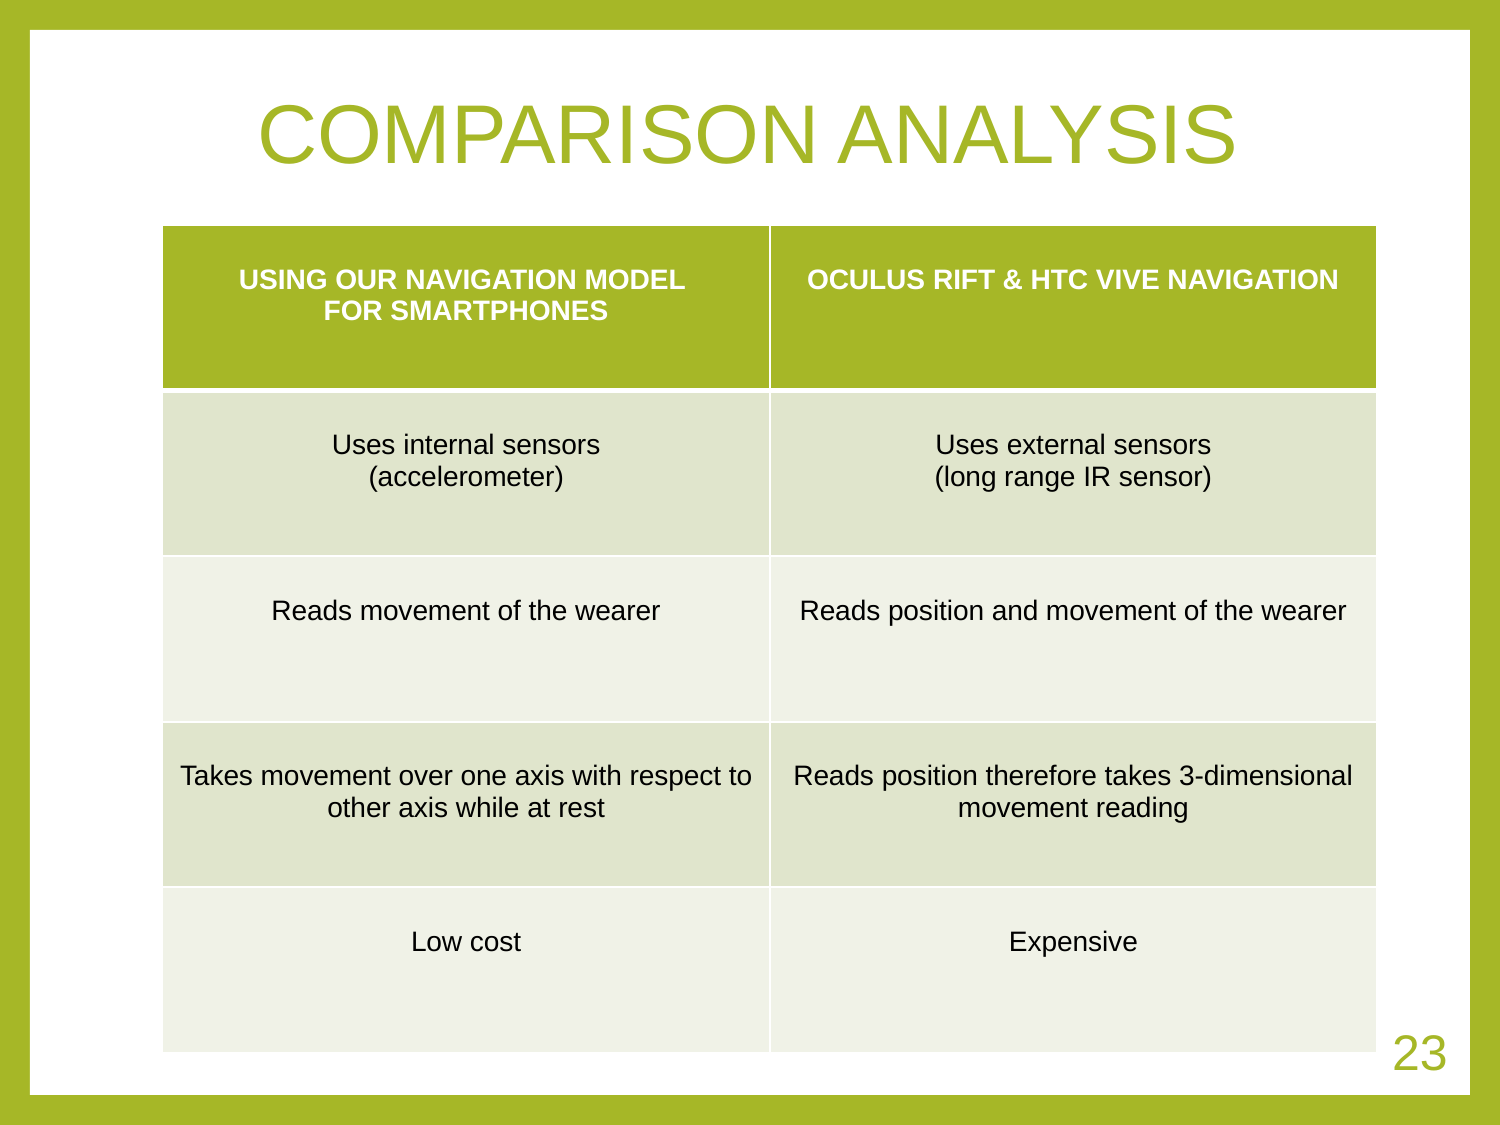

# COMPARISON ANALYSIS
| USING OUR NAVIGATION MODEL FOR SMARTPHONES | OCULUS RIFT & HTC VIVE NAVIGATION |
| --- | --- |
| Uses internal sensors (accelerometer) | Uses external sensors (long range IR sensor) |
| Reads movement of the wearer | Reads position and movement of the wearer |
| Takes movement over one axis with respect to other axis while at rest | Reads position therefore takes 3-dimensional movement reading |
| Low cost | Expensive |
23